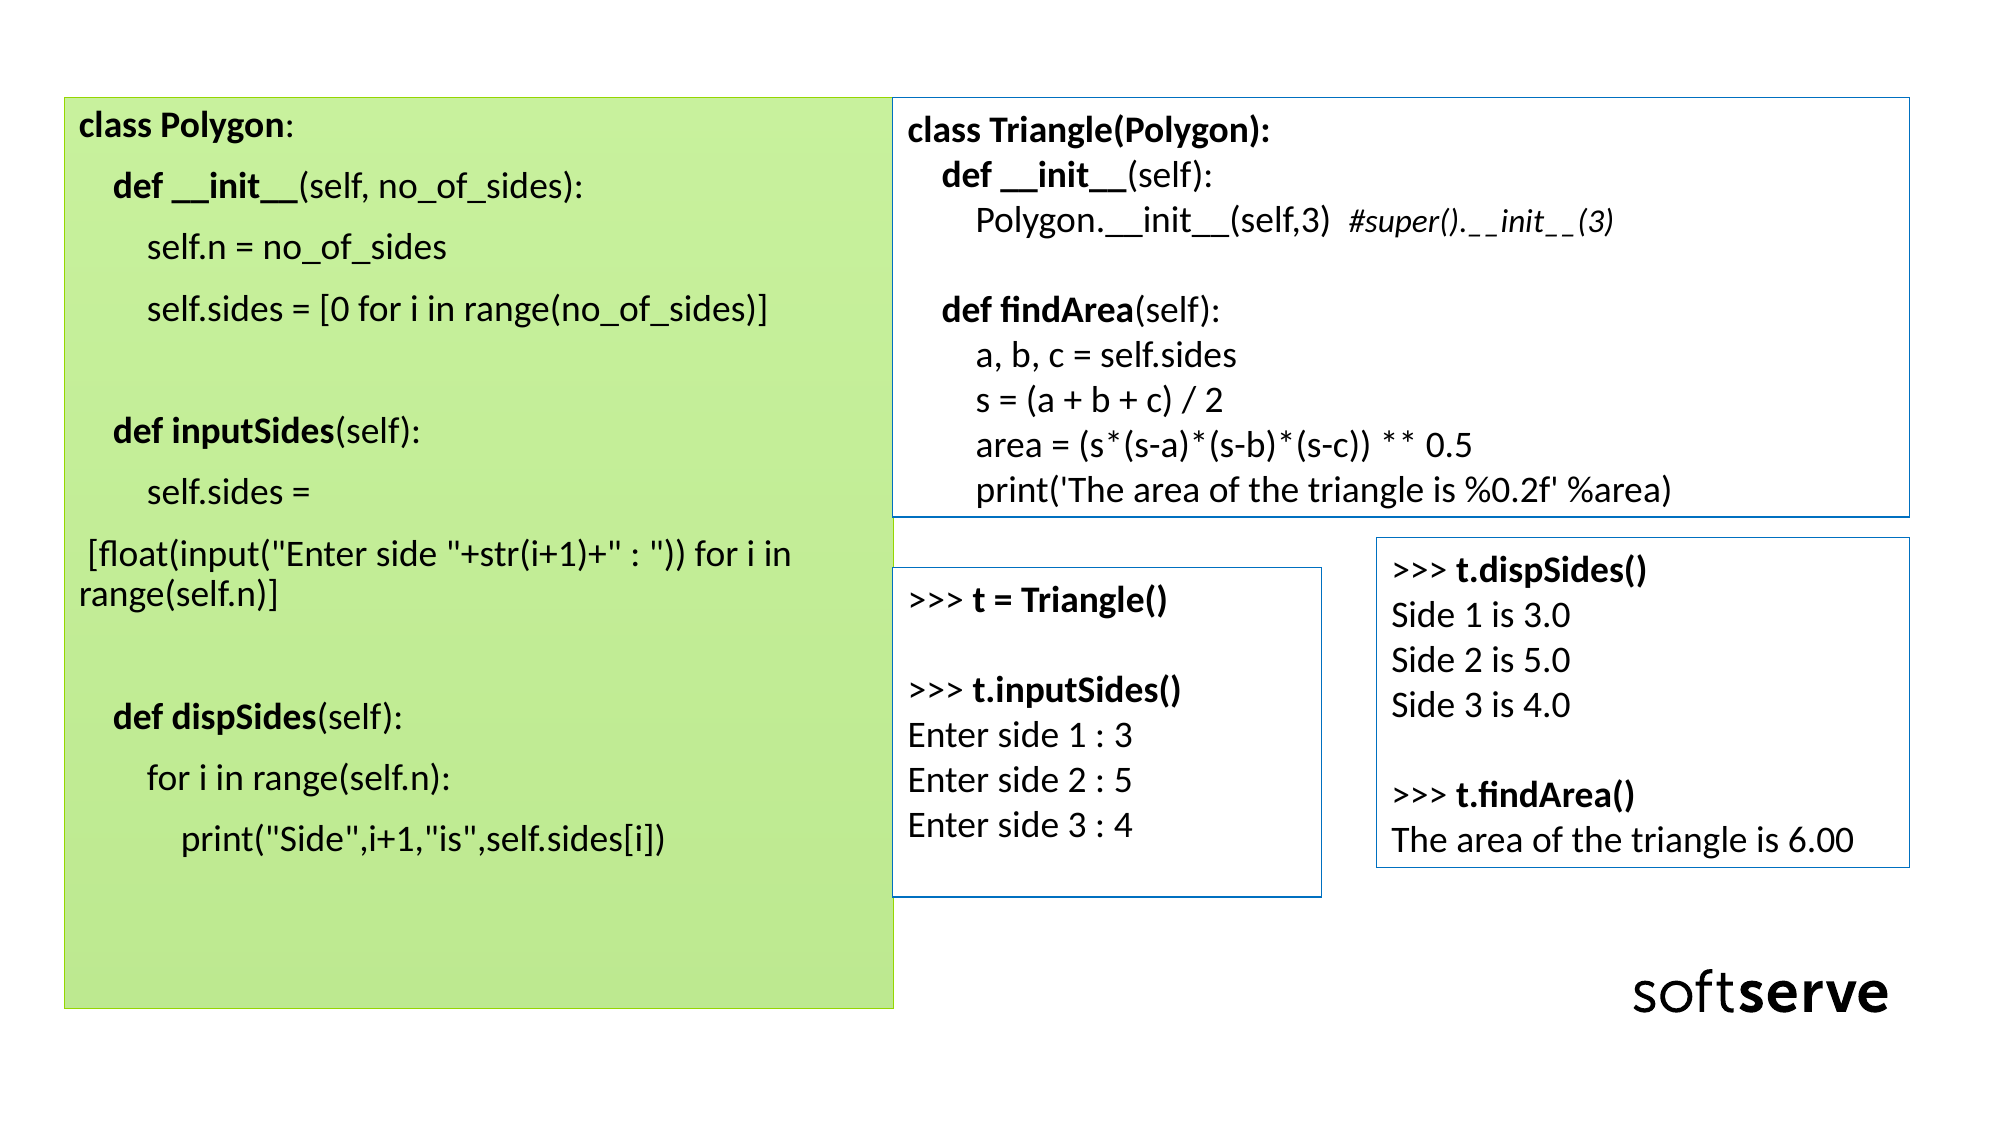

class Polygon:
    def __init__(self, no_of_sides):
        self.n = no_of_sides
        self.sides = [0 for i in range(no_of_sides)]

    def inputSides(self):
        self.sides =
 [float(input("Enter side "+str(i+1)+" : ")) for i in range(self.n)]

    def dispSides(self):
        for i in range(self.n):
            print("Side",i+1,"is",self.sides[i])
class Triangle(Polygon):
    def __init__(self):
        Polygon.__init__(self,3)  #super().__init__(3)

    def findArea(self):
        a, b, c = self.sides
        s = (a + b + c) / 2
        area = (s*(s-a)*(s-b)*(s-c)) ** 0.5
        print('The area of the triangle is %0.2f' %area)
>>> t.dispSides()
Side 1 is 3.0
Side 2 is 5.0
Side 3 is 4.0

>>> t.findArea()
The area of the triangle is 6.00
>>> t = Triangle()

>>> t.inputSides()
Enter side 1 : 3
Enter side 2 : 5
Enter side 3 : 4